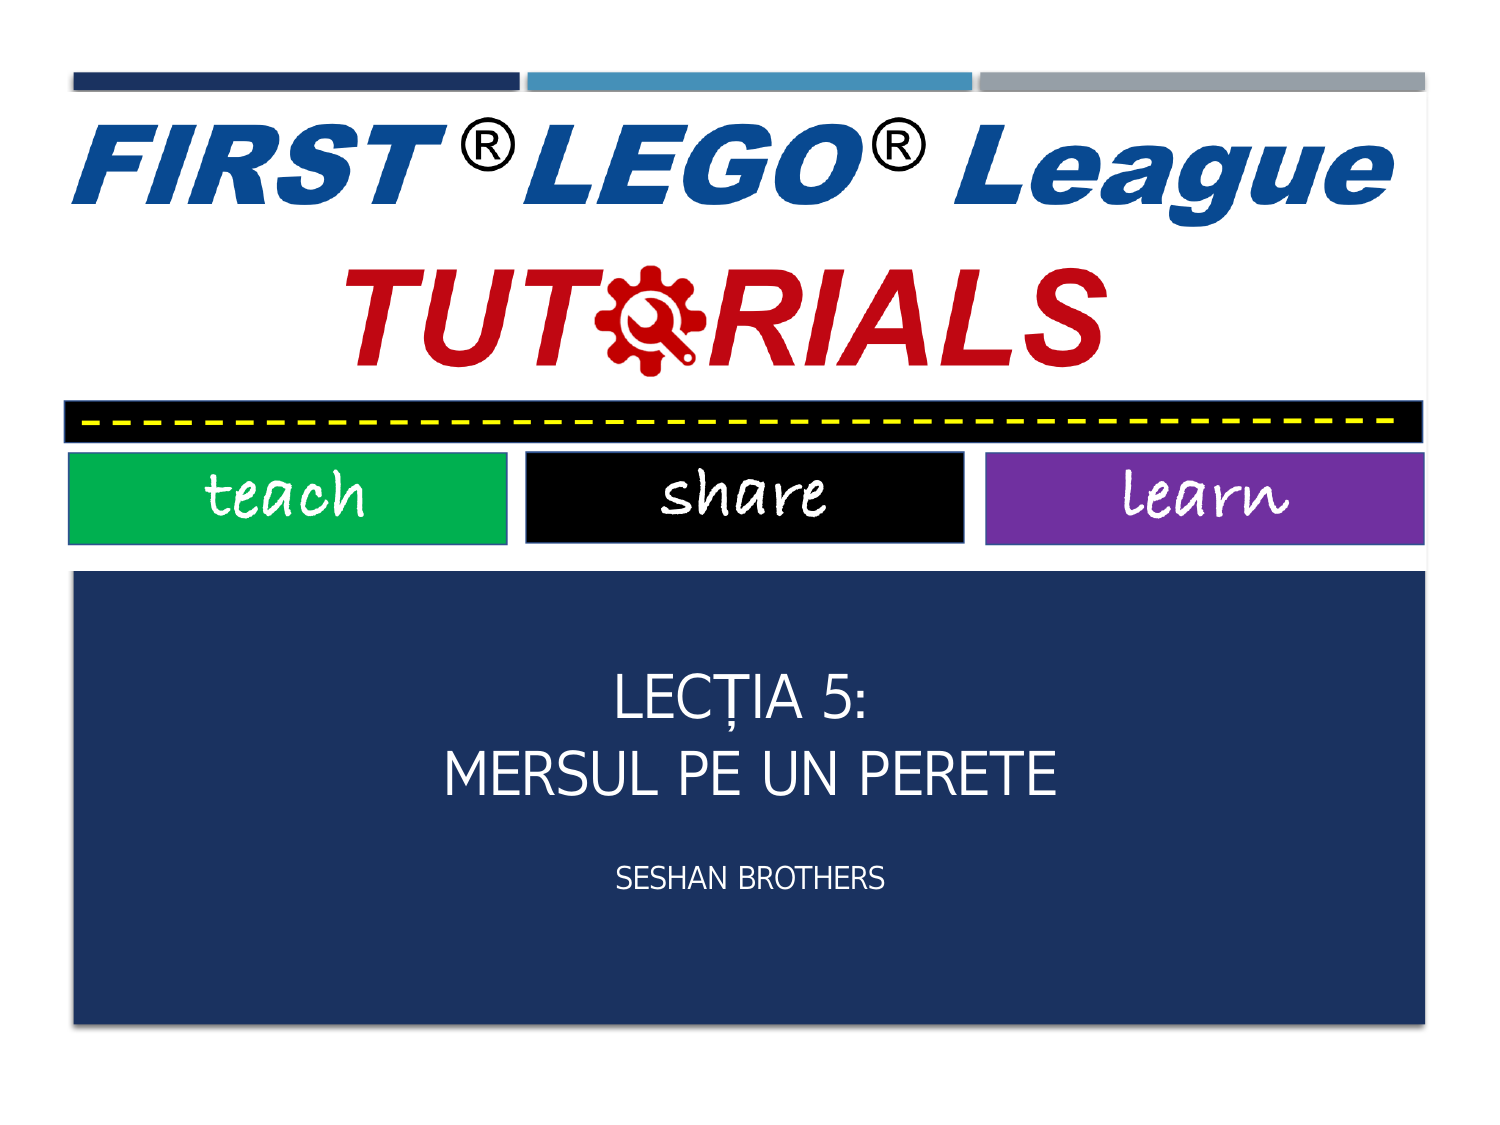

# Lecția 5: Mersul pe un perete
Seshan brothers